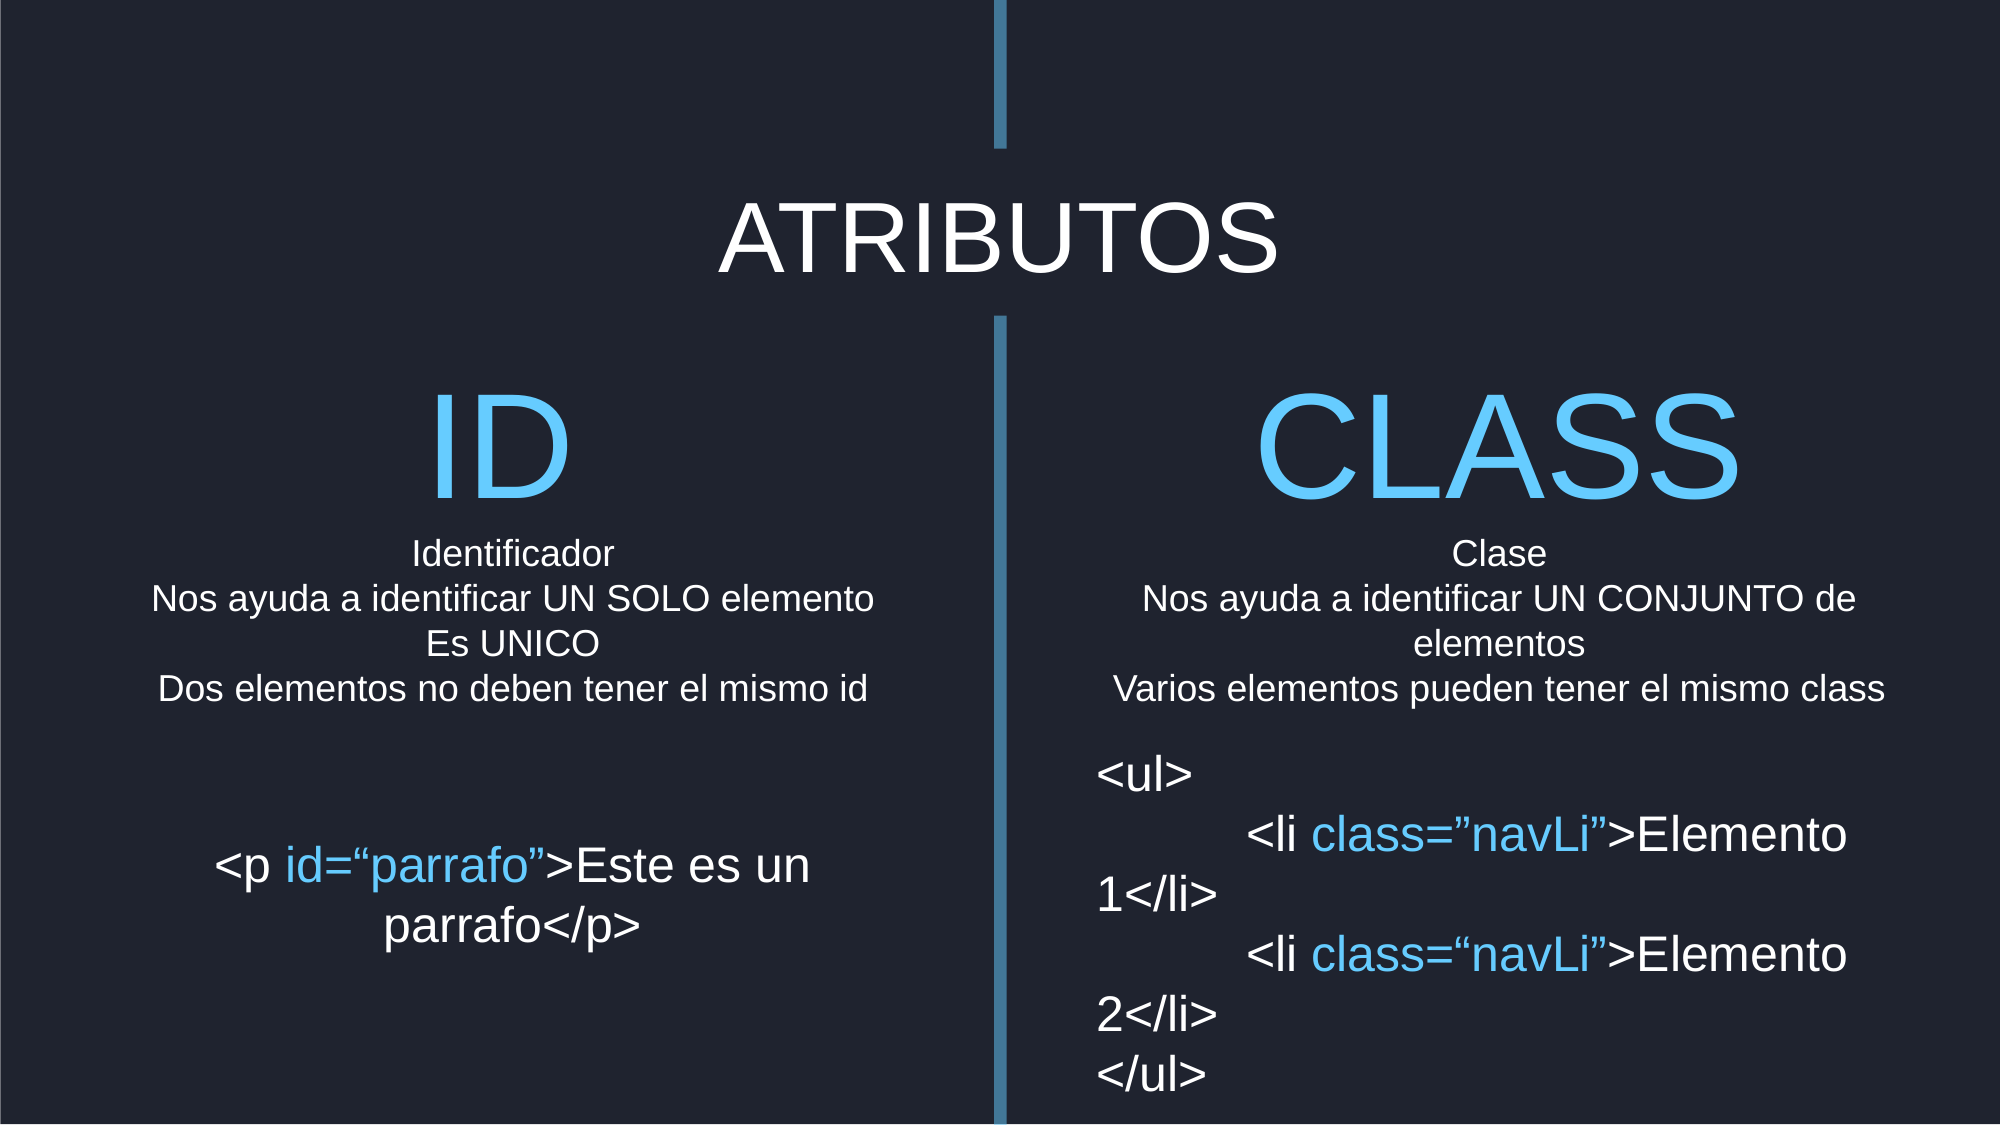

ATRIBUTOS
ID
CLASS
Identificador
Nos ayuda a identificar UN SOLO elemento
Es UNICO
Dos elementos no deben tener el mismo id
Clase
Nos ayuda a identificar UN CONJUNTO de elementos
Varios elementos pueden tener el mismo class
<ul>
	<li class=”navLi”>Elemento 1</li>
	<li class=“navLi”>Elemento 2</li>
</ul>
<p id=“parrafo”>Este es un parrafo</p>